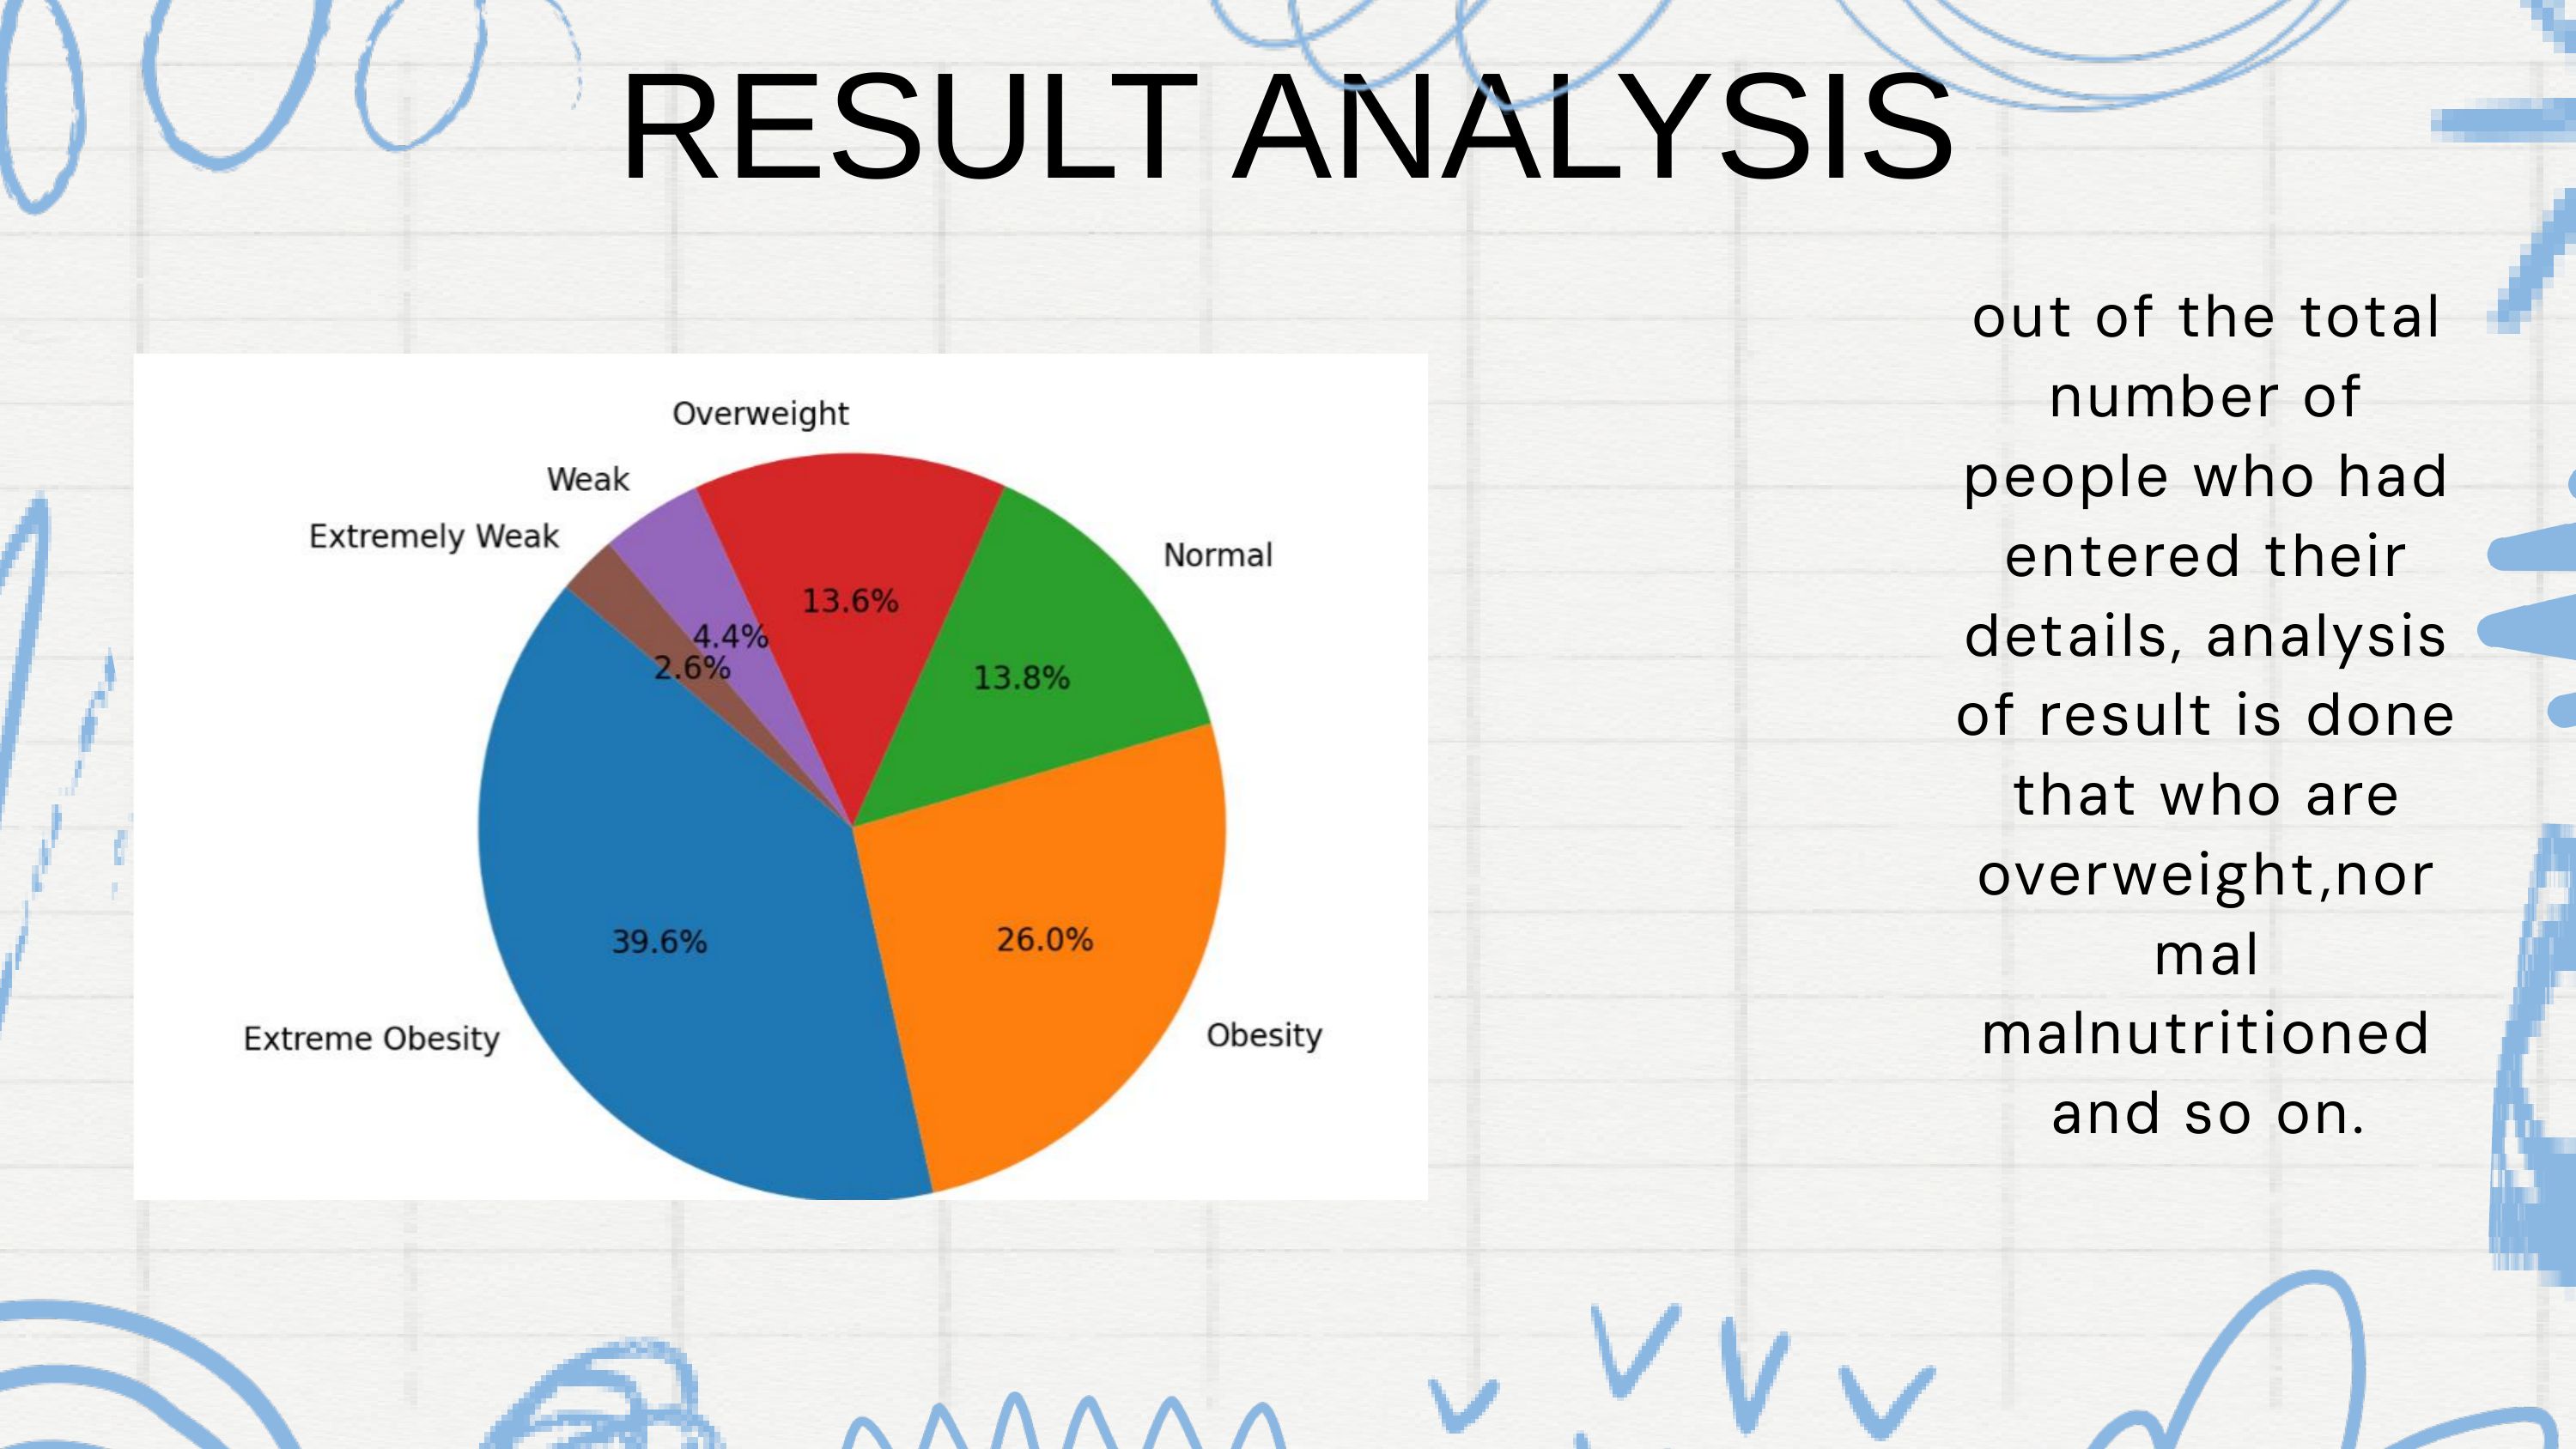

RESULT ANALYSIS
out of the total number of people who had entered their details, analysis of result is done that who are overweight,normal malnutritioned and so on.